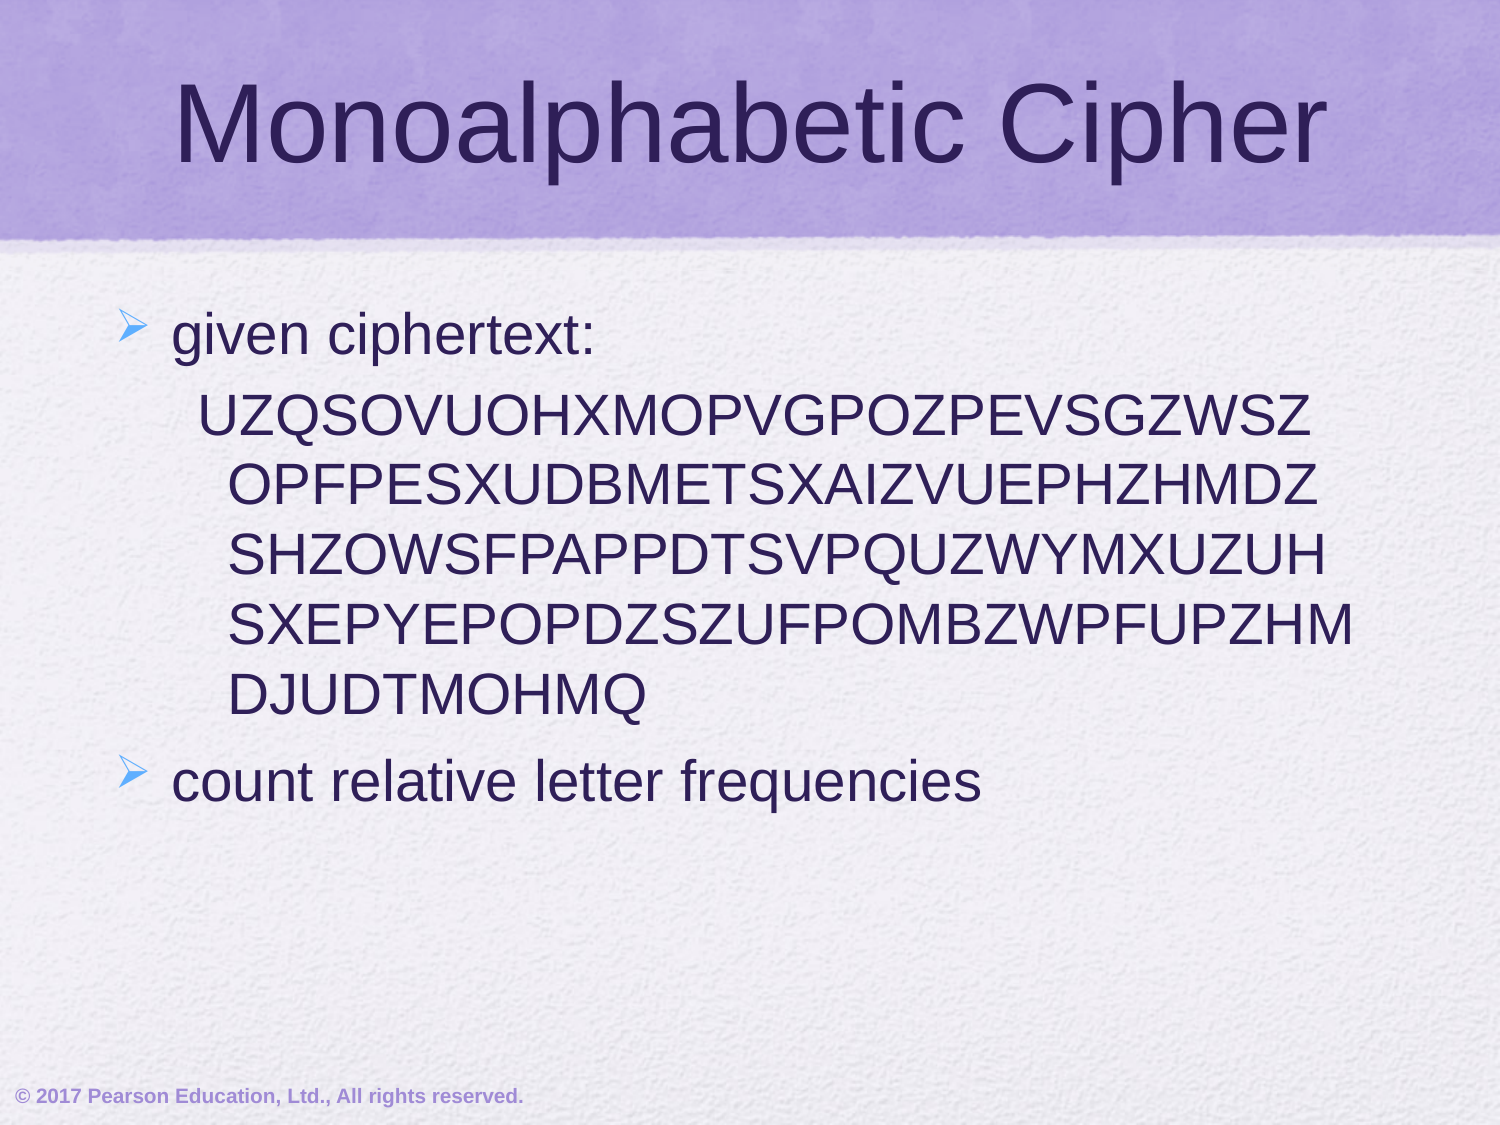

# Monoalphabetic Cipher
given ciphertext:
UZQSOVUOHXMOPVGPOZPEVSGZWSZOPFPESXUDBMETSXAIZVUEPHZHMDZSHZOWSFPAPPDTSVPQUZWYMXUZUHSXEPYEPOPDZSZUFPOMBZWPFUPZHMDJUDTMOHMQ
count relative letter frequencies
© 2017 Pearson Education, Ltd., All rights reserved.